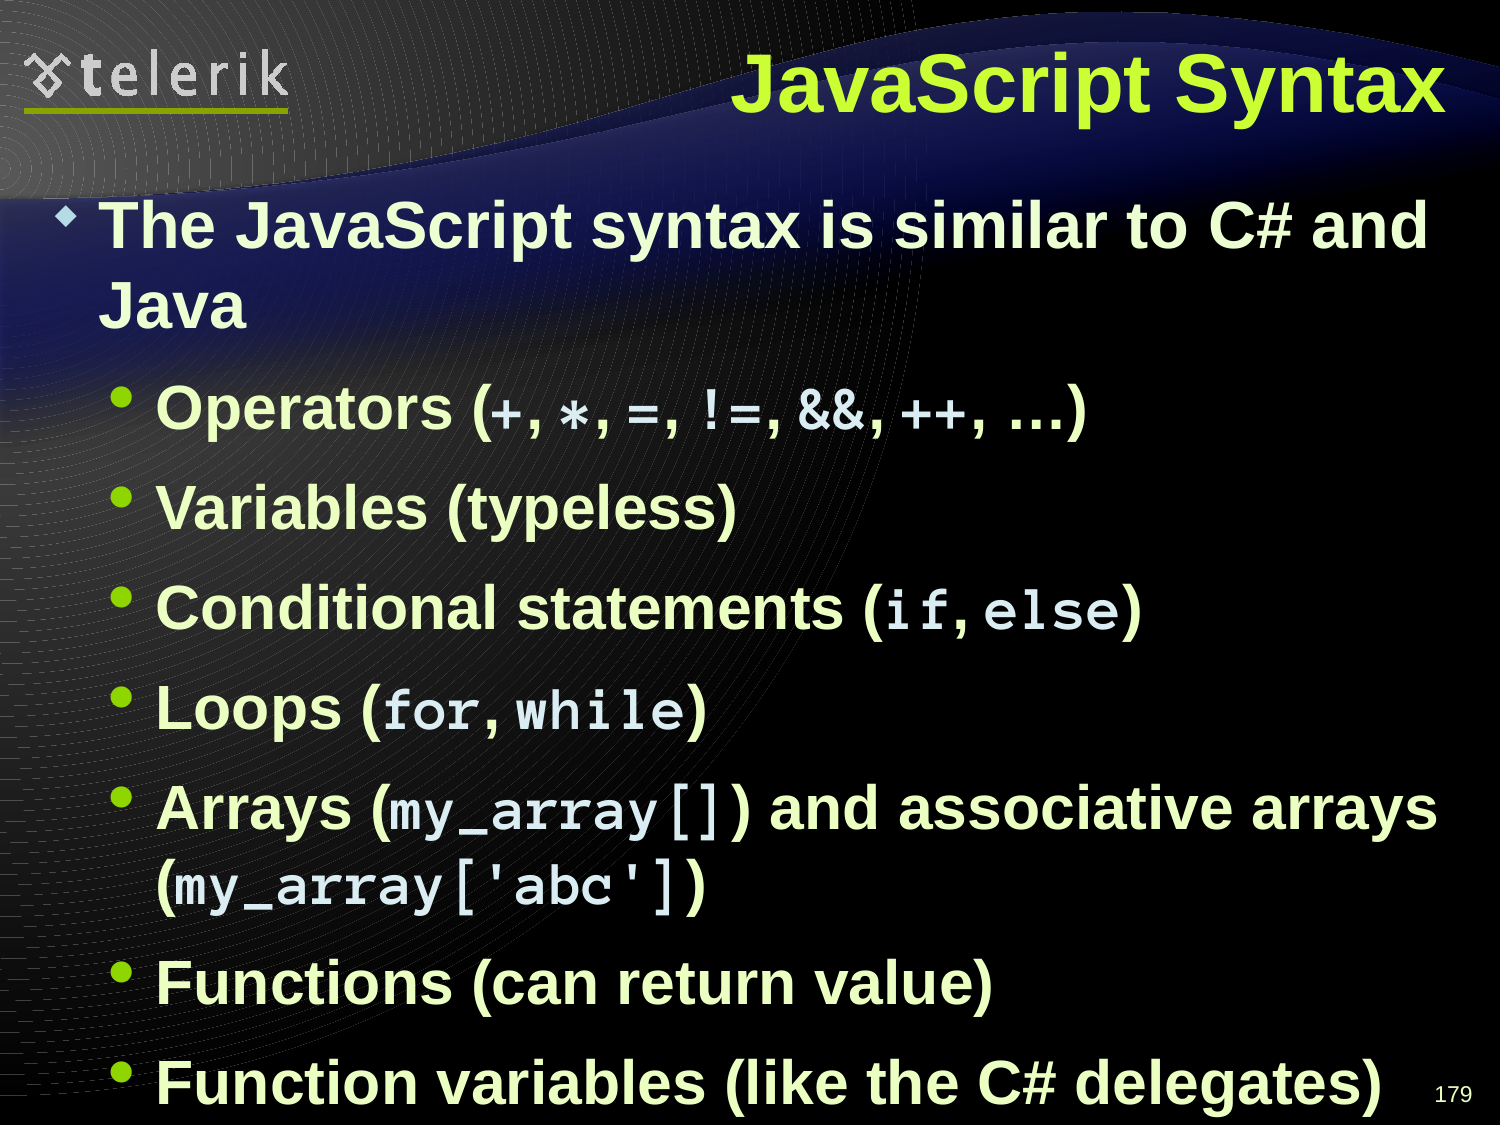

# JavaScript Syntax
The JavaScript syntax is similar to C# and Java
Operators (+, *, =, !=, &&, ++, …)
Variables (typeless)
Conditional statements (if, else)
Loops (for, while)
Arrays (my_array[]) and associative arrays (my_array['abc'])
Functions (can return value)
Function variables (like the C# delegates)
179